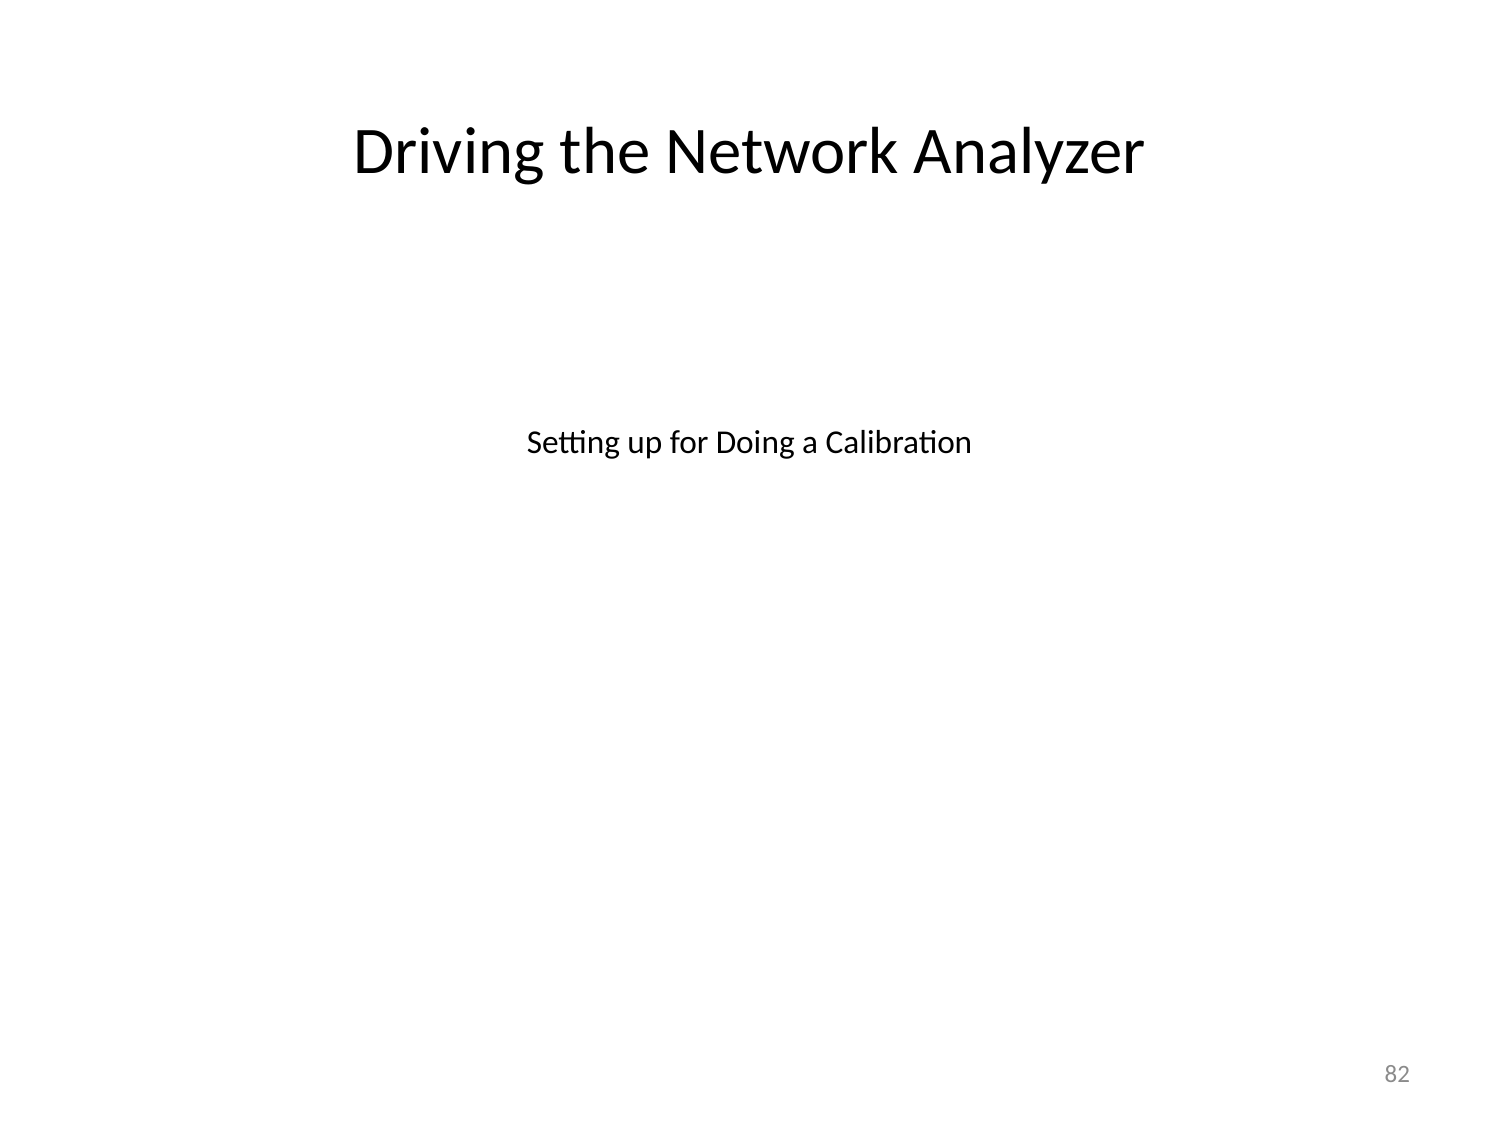

Driving the Network Analyzer
Setting up for Doing a Calibration
82